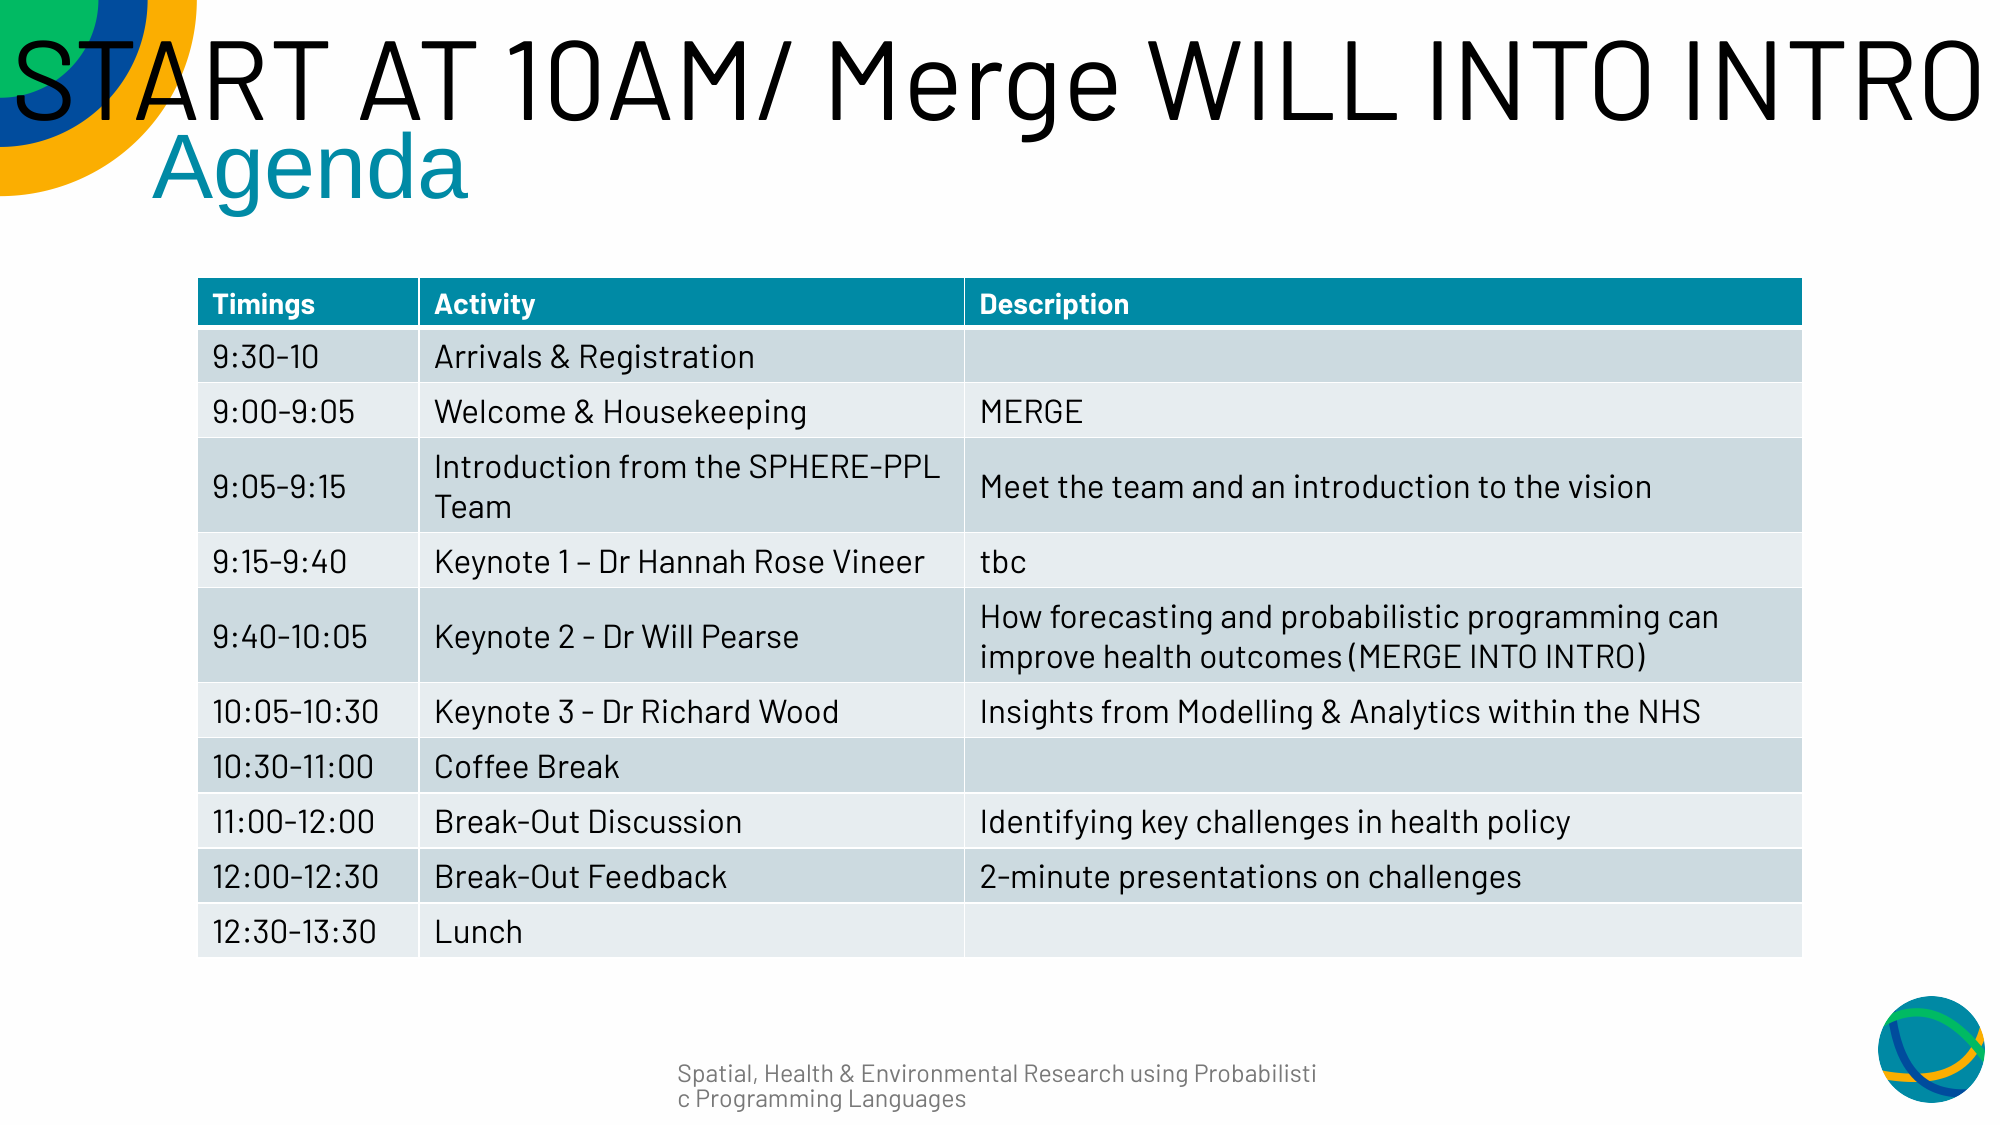

START AT 10AM/ Merge WILL INTO INTRO
# Agenda
| Timings | Activity | Description |
| --- | --- | --- |
| 9:30-10 | Arrivals & Registration |  |
| 9:00-9:05 | Welcome & Housekeeping | MERGE |
| 9:05-9:15 | Introduction from the SPHERE-PPL Team | Meet the team and an introduction to the vision |
| 9:15-9:40 | Keynote 1 – Dr Hannah Rose Vineer | tbc |
| 9:40-10:05 | Keynote 2 - Dr Will Pearse | How forecasting and probabilistic programming can improve health outcomes (MERGE INTO INTRO) |
| 10:05-10:30 | Keynote 3 - Dr Richard Wood | Insights from Modelling & Analytics within the NHS |
| 10:30-11:00 | Coffee Break |  |
| 11:00-12:00 | Break-Out Discussion | Identifying key challenges in health policy |
| 12:00-12:30 | Break-Out Feedback | 2-minute presentations on challenges |
| 12:30-13:30 | Lunch |  |
Spatial, Health & Environmental Research using Probabilistic Programming Languages